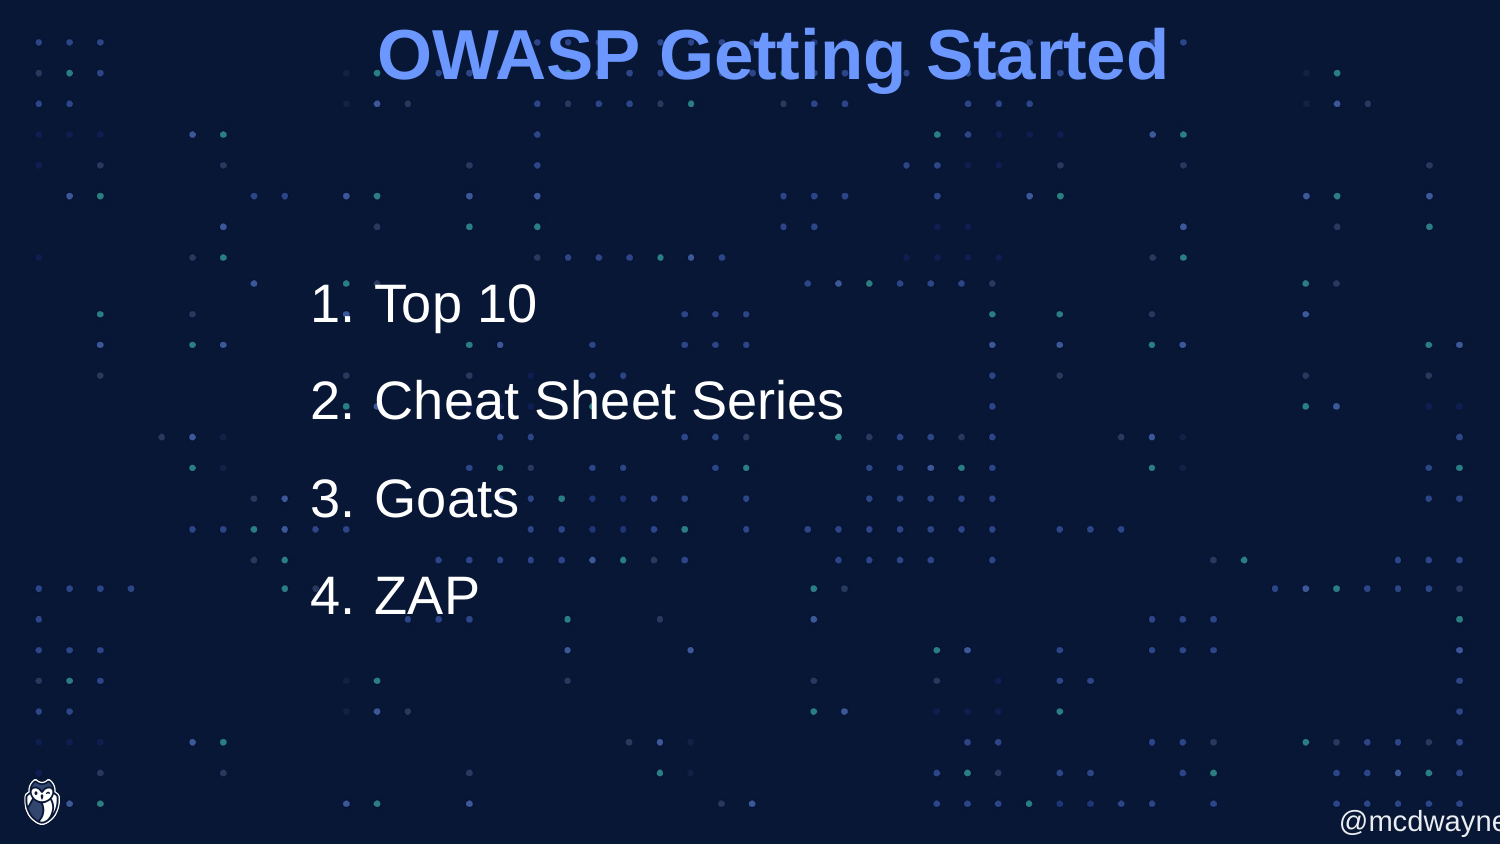

OWASP Getting Started
Top 10
Cheat Sheet Series
Goats
ZAP